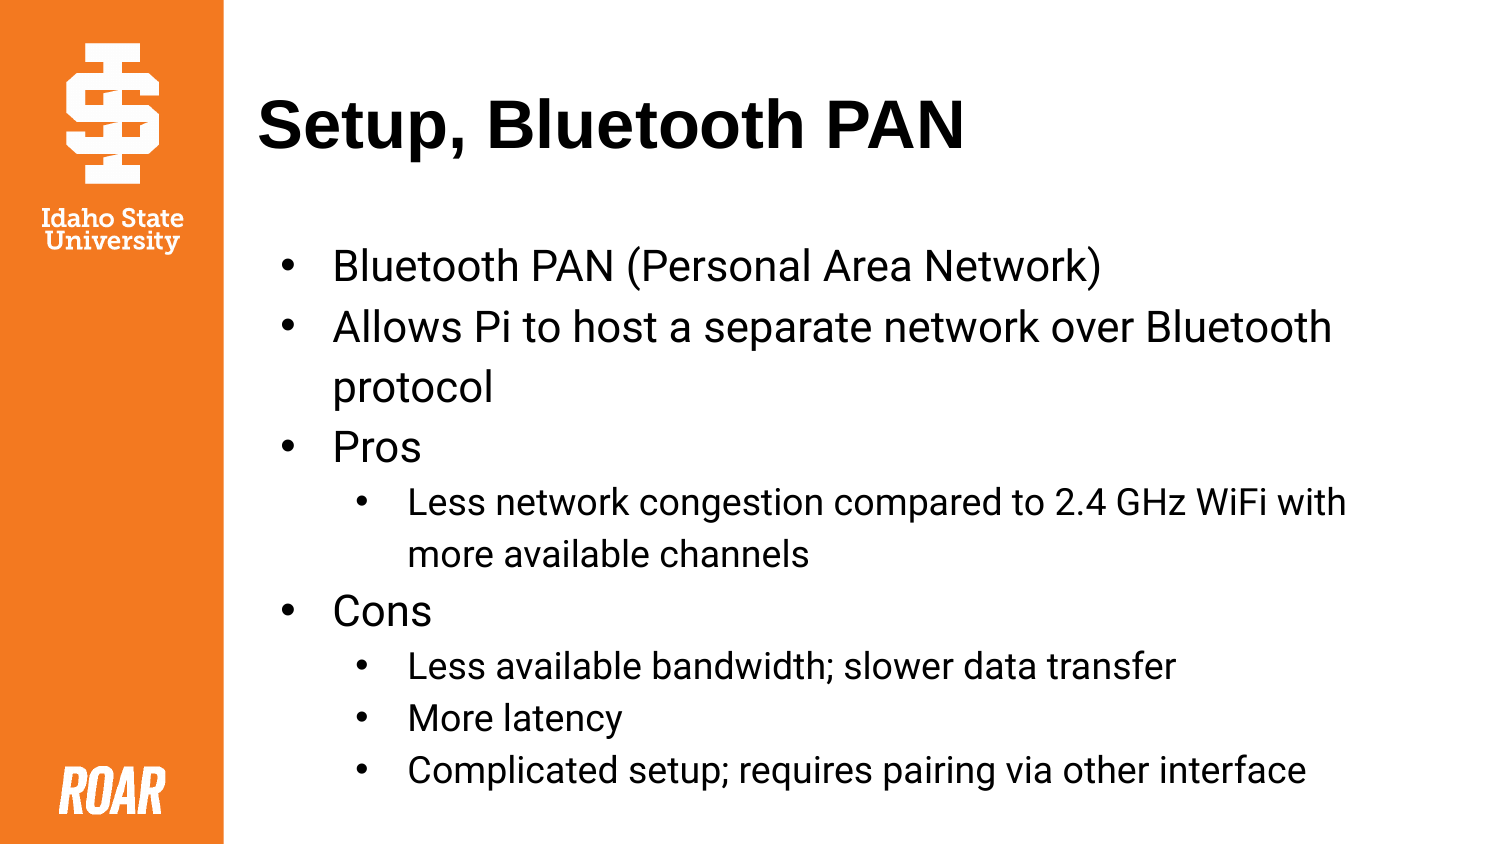

# Setup, Bluetooth PAN
Bluetooth PAN (Personal Area Network)
Allows Pi to host a separate network over Bluetooth protocol
Pros
Less network congestion compared to 2.4 GHz WiFi with more available channels
Cons
Less available bandwidth; slower data transfer
More latency
Complicated setup; requires pairing via other interface